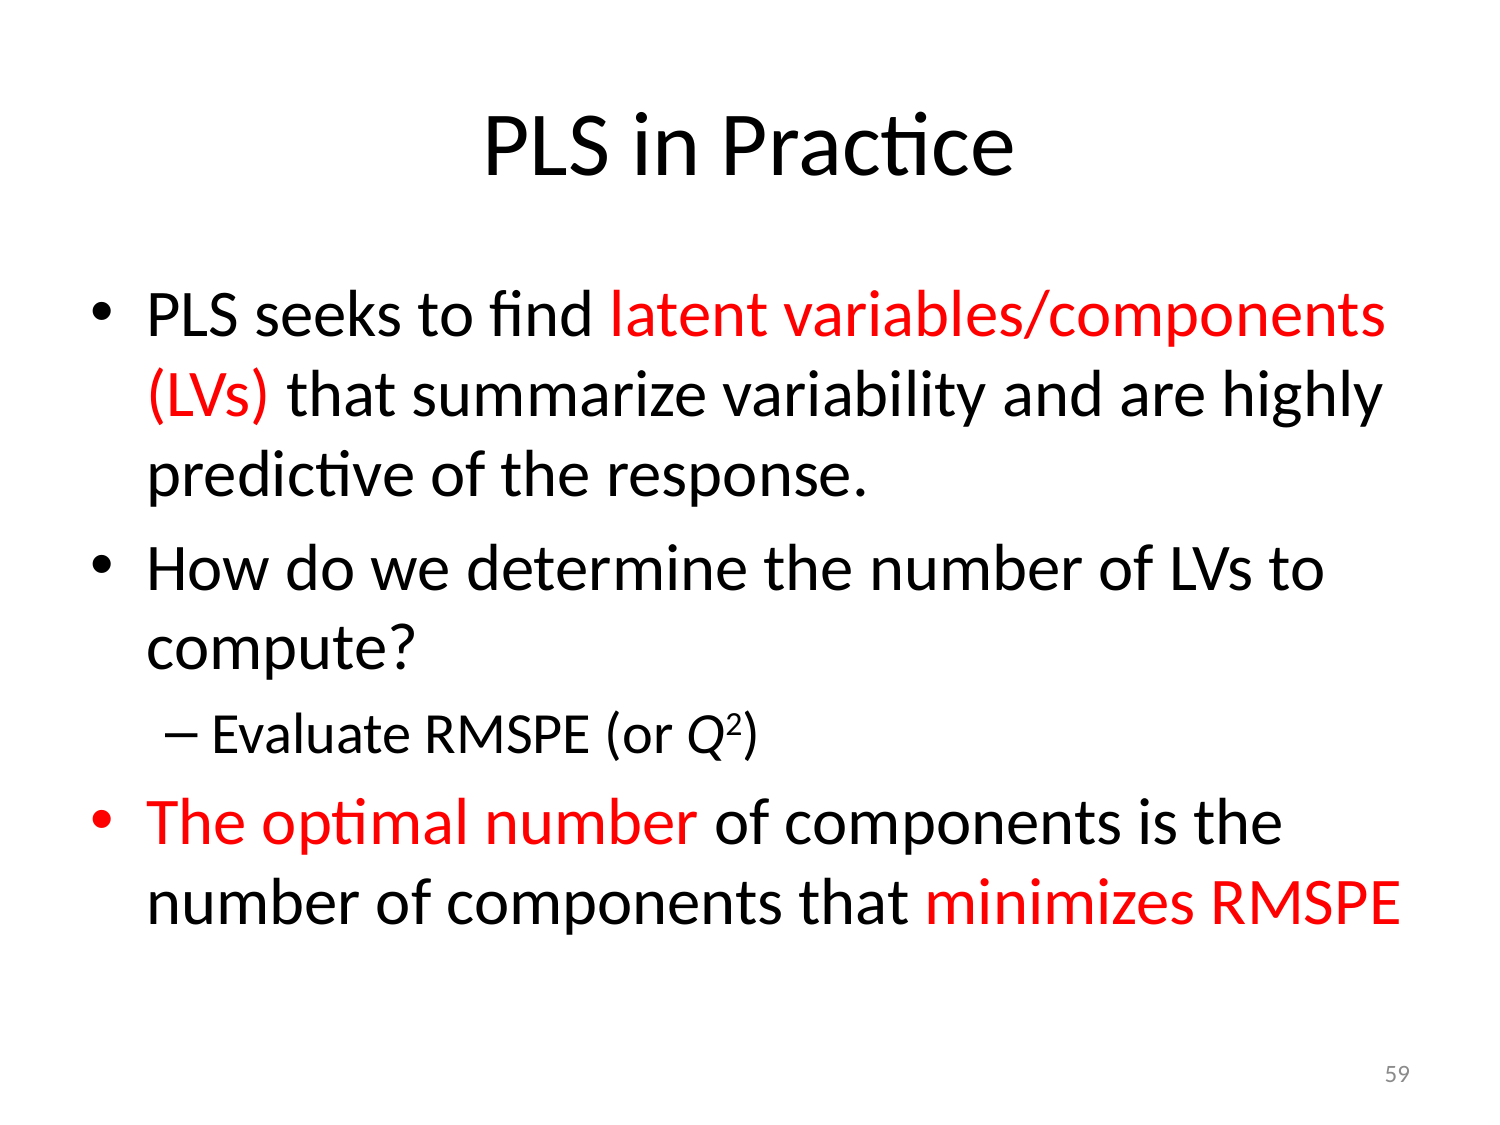

# PLS in Practice
PLS seeks to find latent variables/components (LVs) that summarize variability and are highly predictive of the response.
How do we determine the number of LVs to compute?
Evaluate RMSPE (or Q2)
The optimal number of components is the number of components that minimizes RMSPE
59